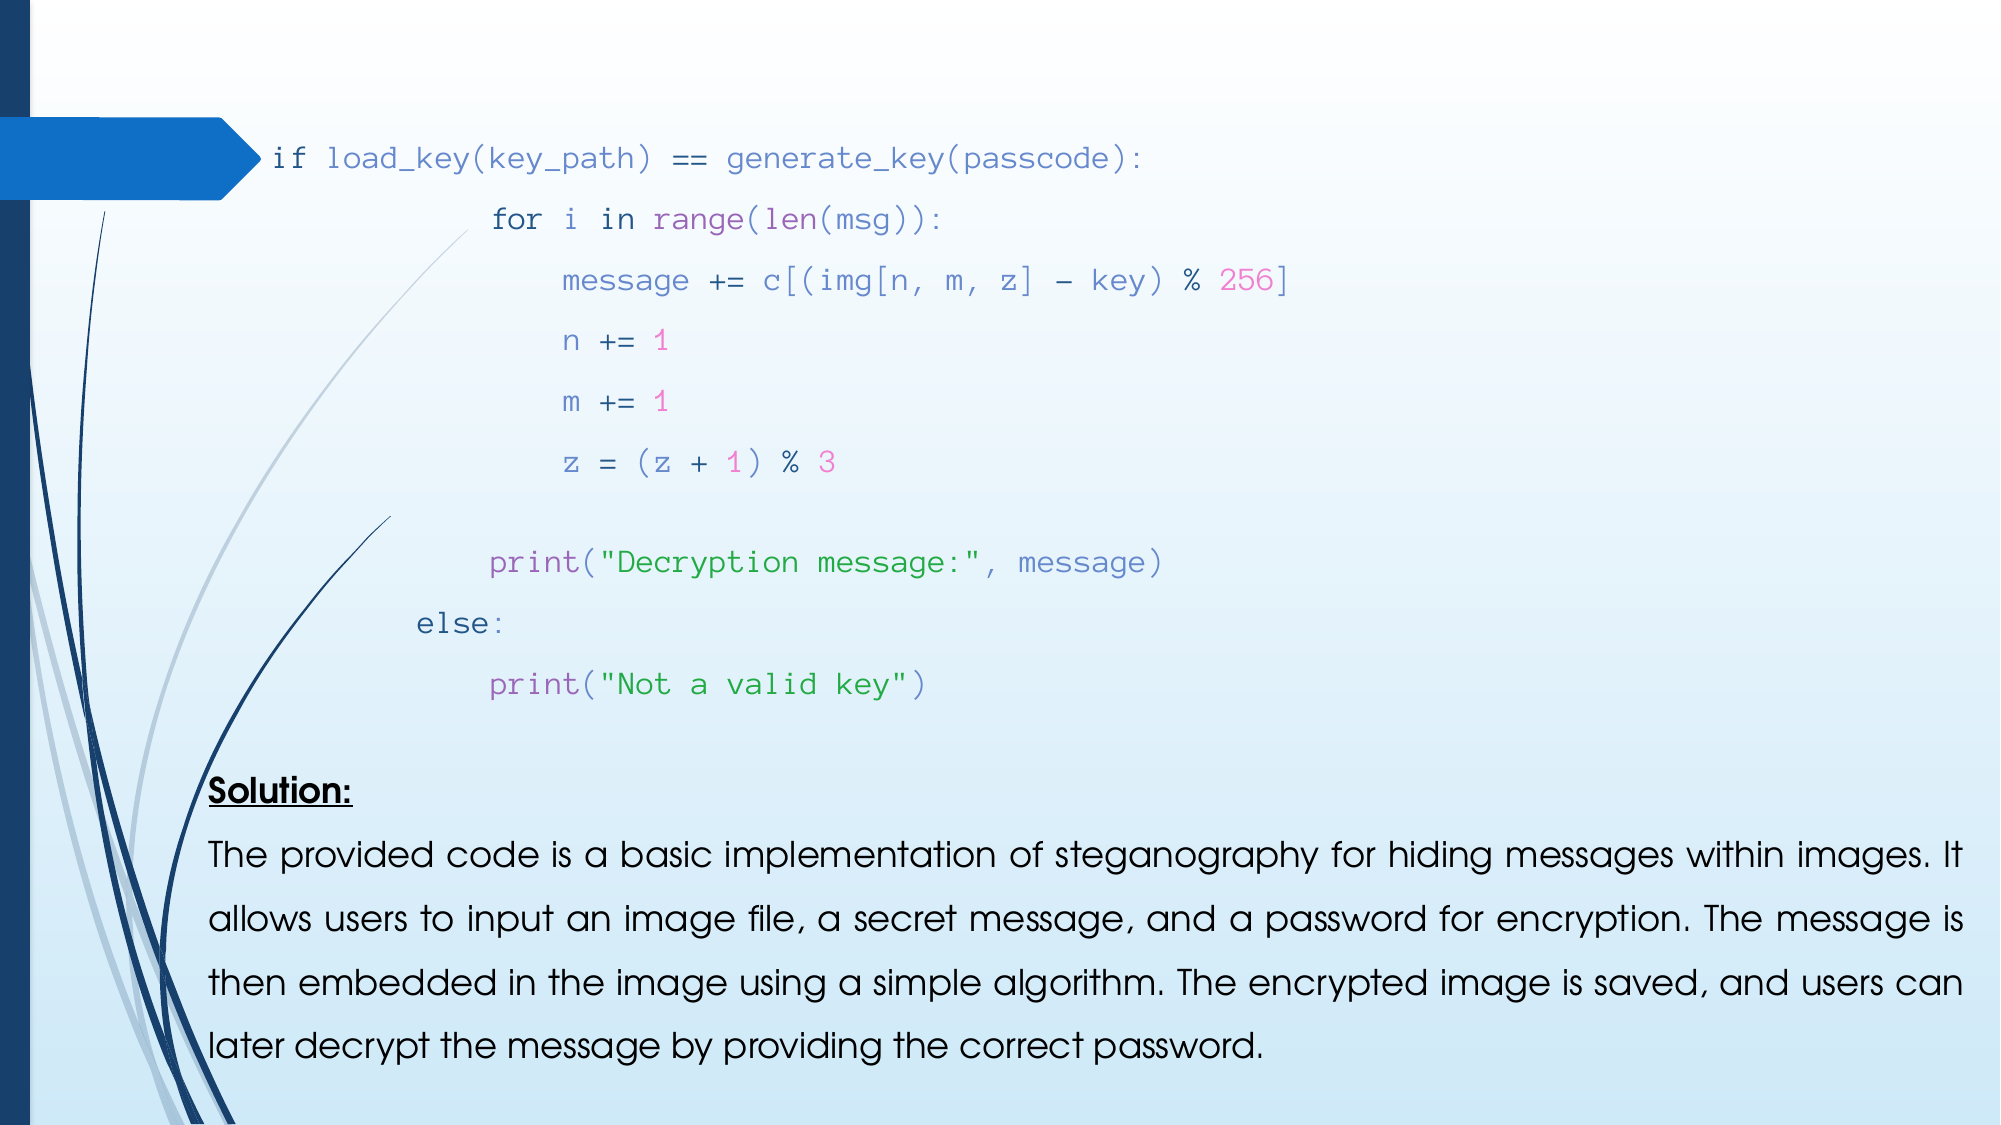

if load_key(key_path) == generate_key(passcode):
            for i in range(len(msg)):
                message += c[(img[n, m, z] - key) % 256]
                n += 1
                m += 1
                z = (z + 1) % 3
            print("Decryption message:", message)
        else:
            print("Not a valid key")
Solution:
The provided code is a basic implementation of steganography for hiding messages within images. It allows users to input an image file, a secret message, and a password for encryption. The message is then embedded in the image using a simple algorithm. The encrypted image is saved, and users can later decrypt the message by providing the correct password.